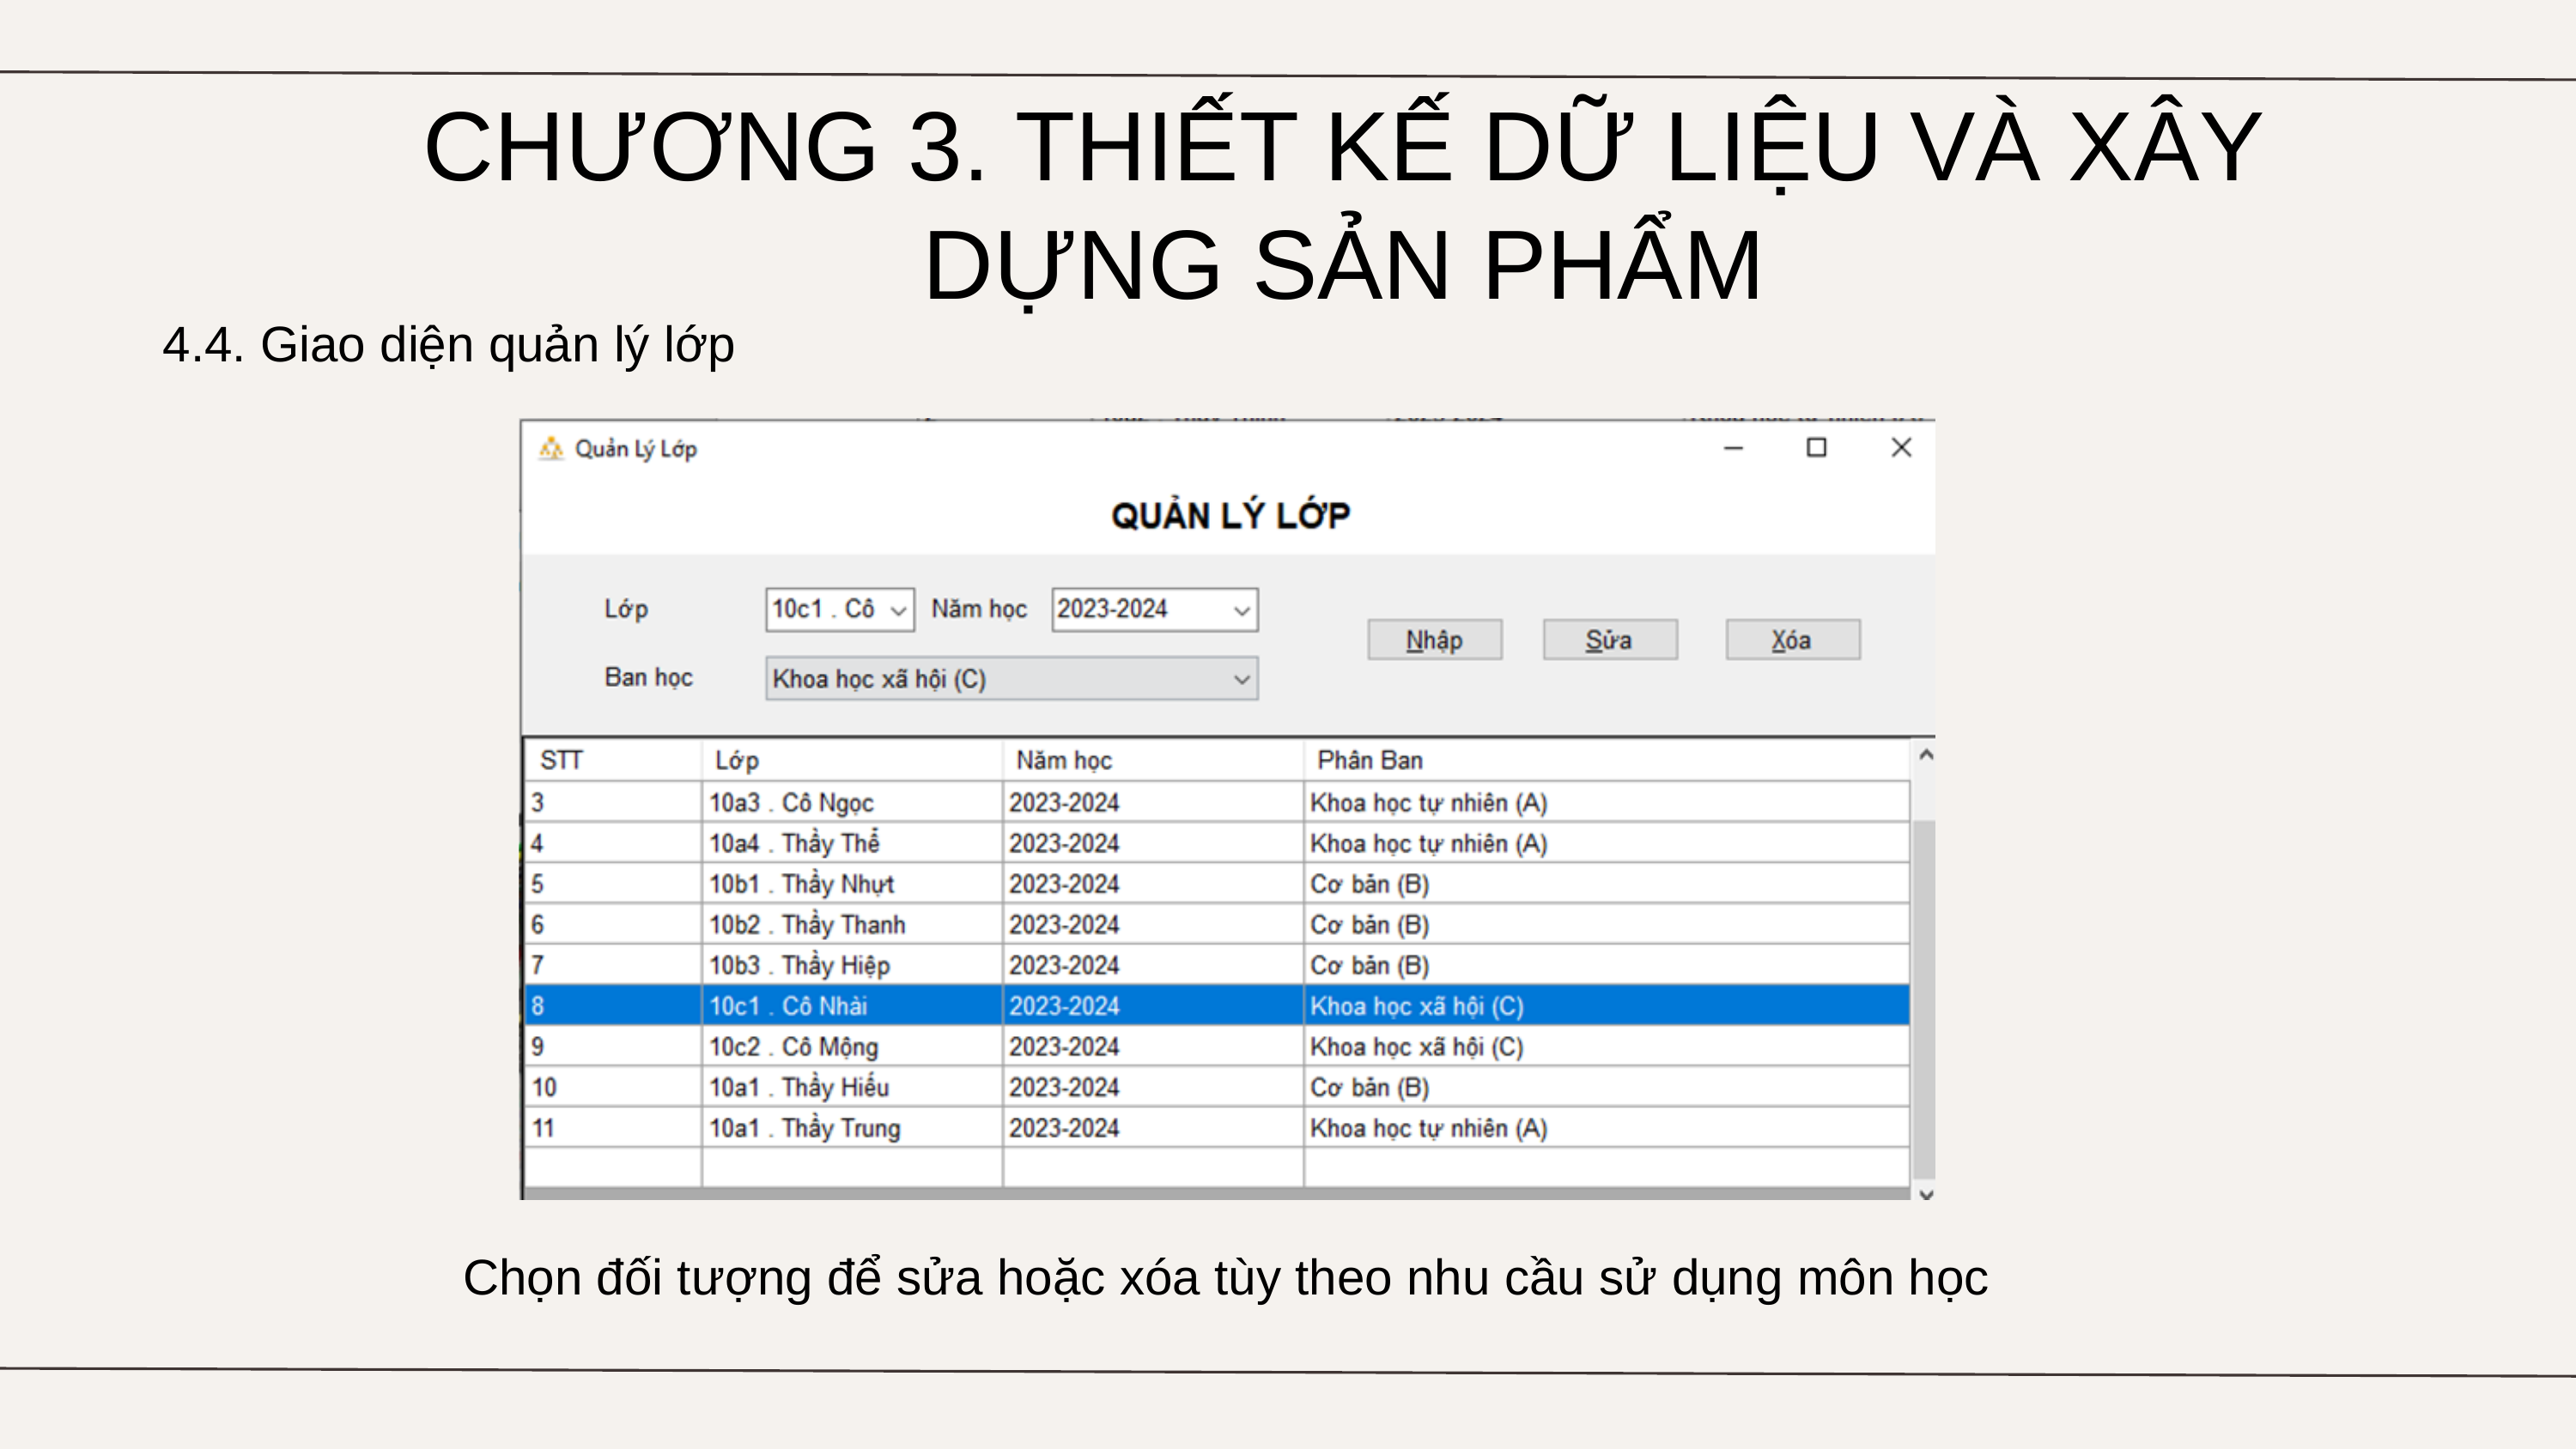

CHƯƠNG 3. THIẾT KẾ DỮ LIỆU VÀ XÂY DỰNG SẢN PHẨM
4.4. Giao diện quản lý lớp

Chọn đối tượng để sửa hoặc xóa tùy theo nhu cầu sử dụng môn học